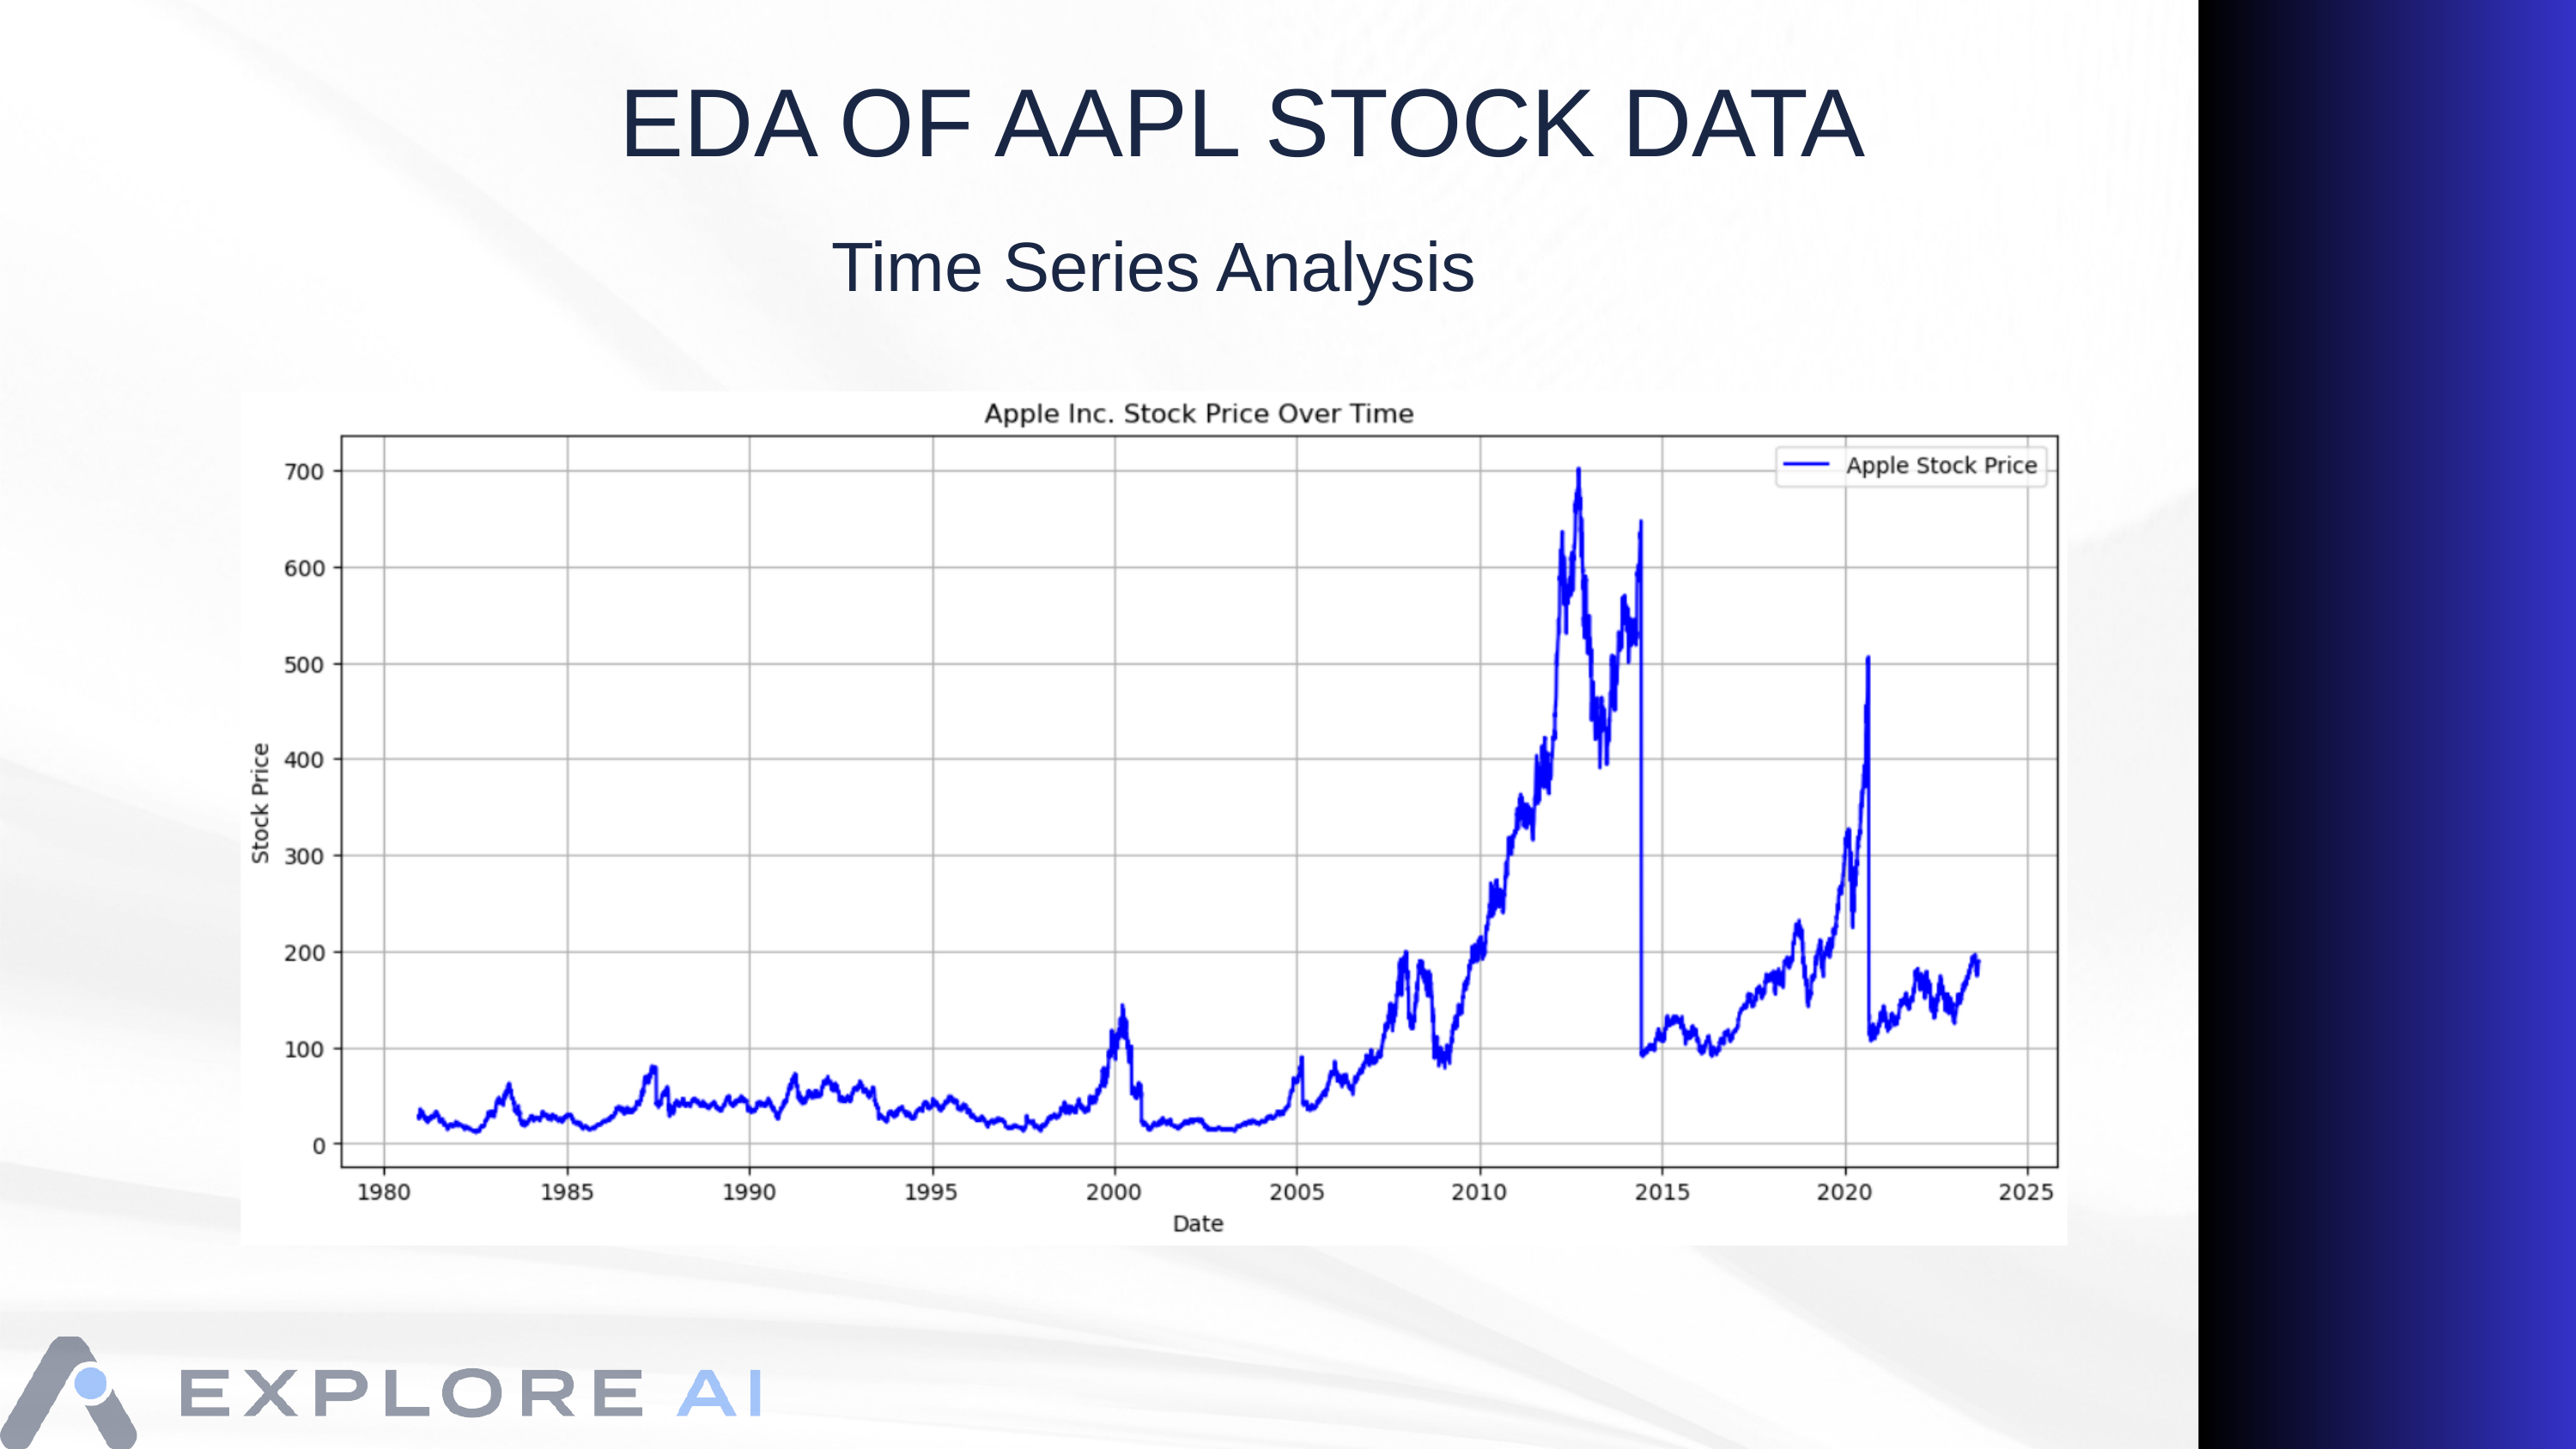

EDA OF AAPL STOCK DATA
Time Series Analysis